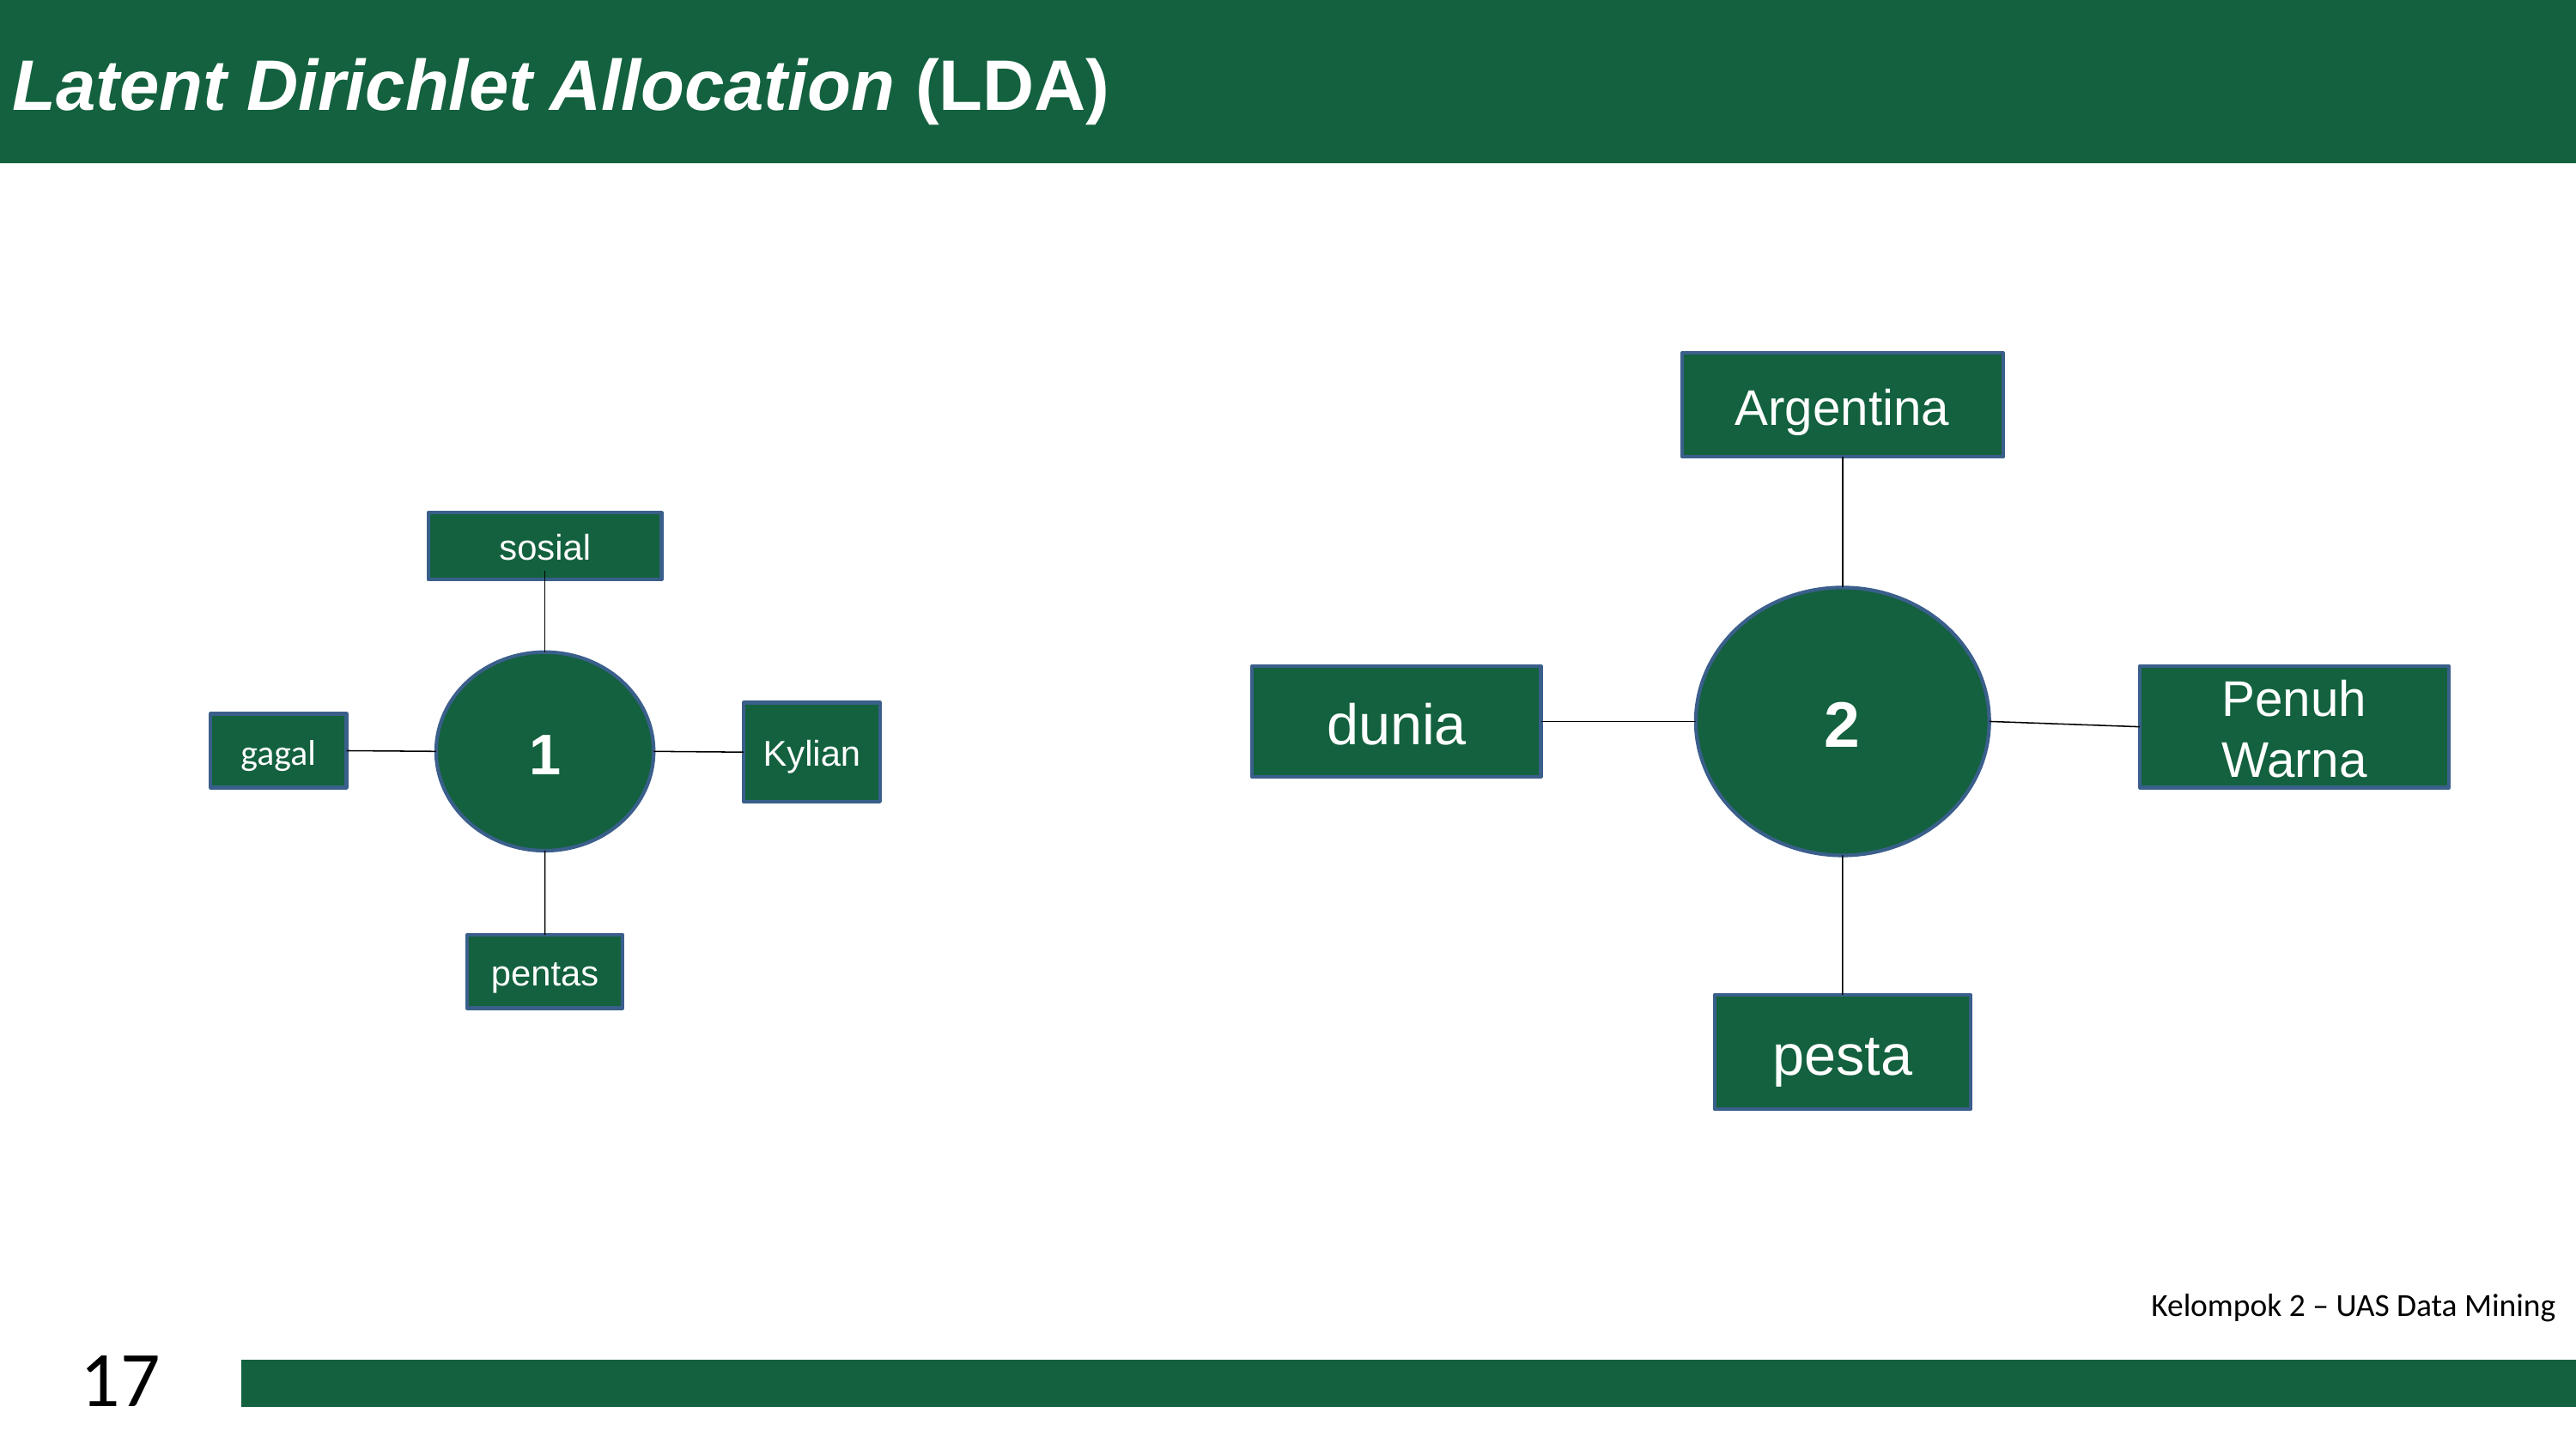

Latent Dirichlet Allocation (LDA)
Argentina
sosial
2
1
dunia
Penuh Warna
Kylian
gagal
pentas
pesta
Kelompok 2 – UAS Data Mining
17